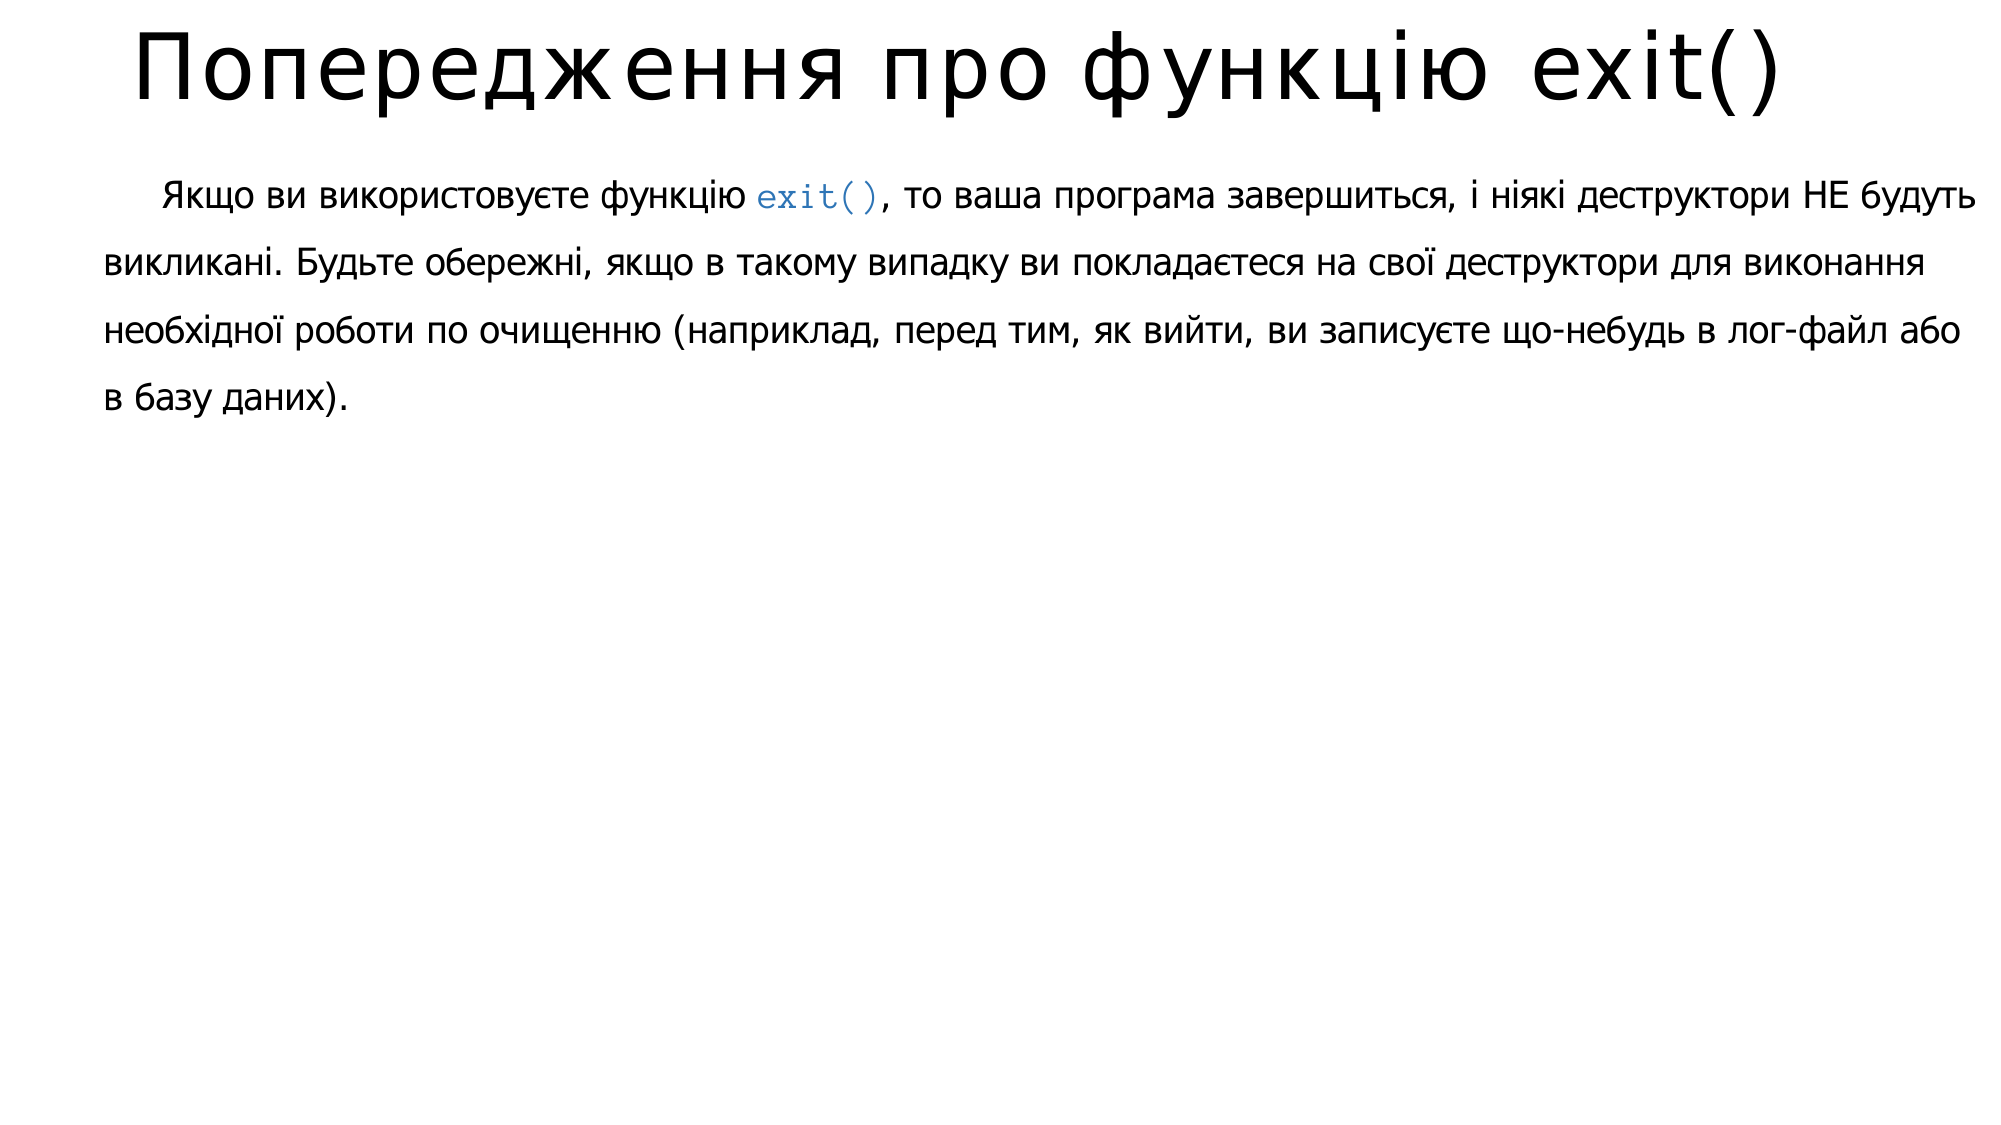

# Попередження про функцію exit()
Якщо ви використовуєте функцію exit(), то ваша програма завершиться, і ніякі деструктори НЕ будуть викликані. Будьте обережні, якщо в такому випадку ви покладаєтеся на свої деструктори для виконання необхідної роботи по очищенню (наприклад, перед тим, як вийти, ви записуєте що-небудь в лог-файл або в базу даних).